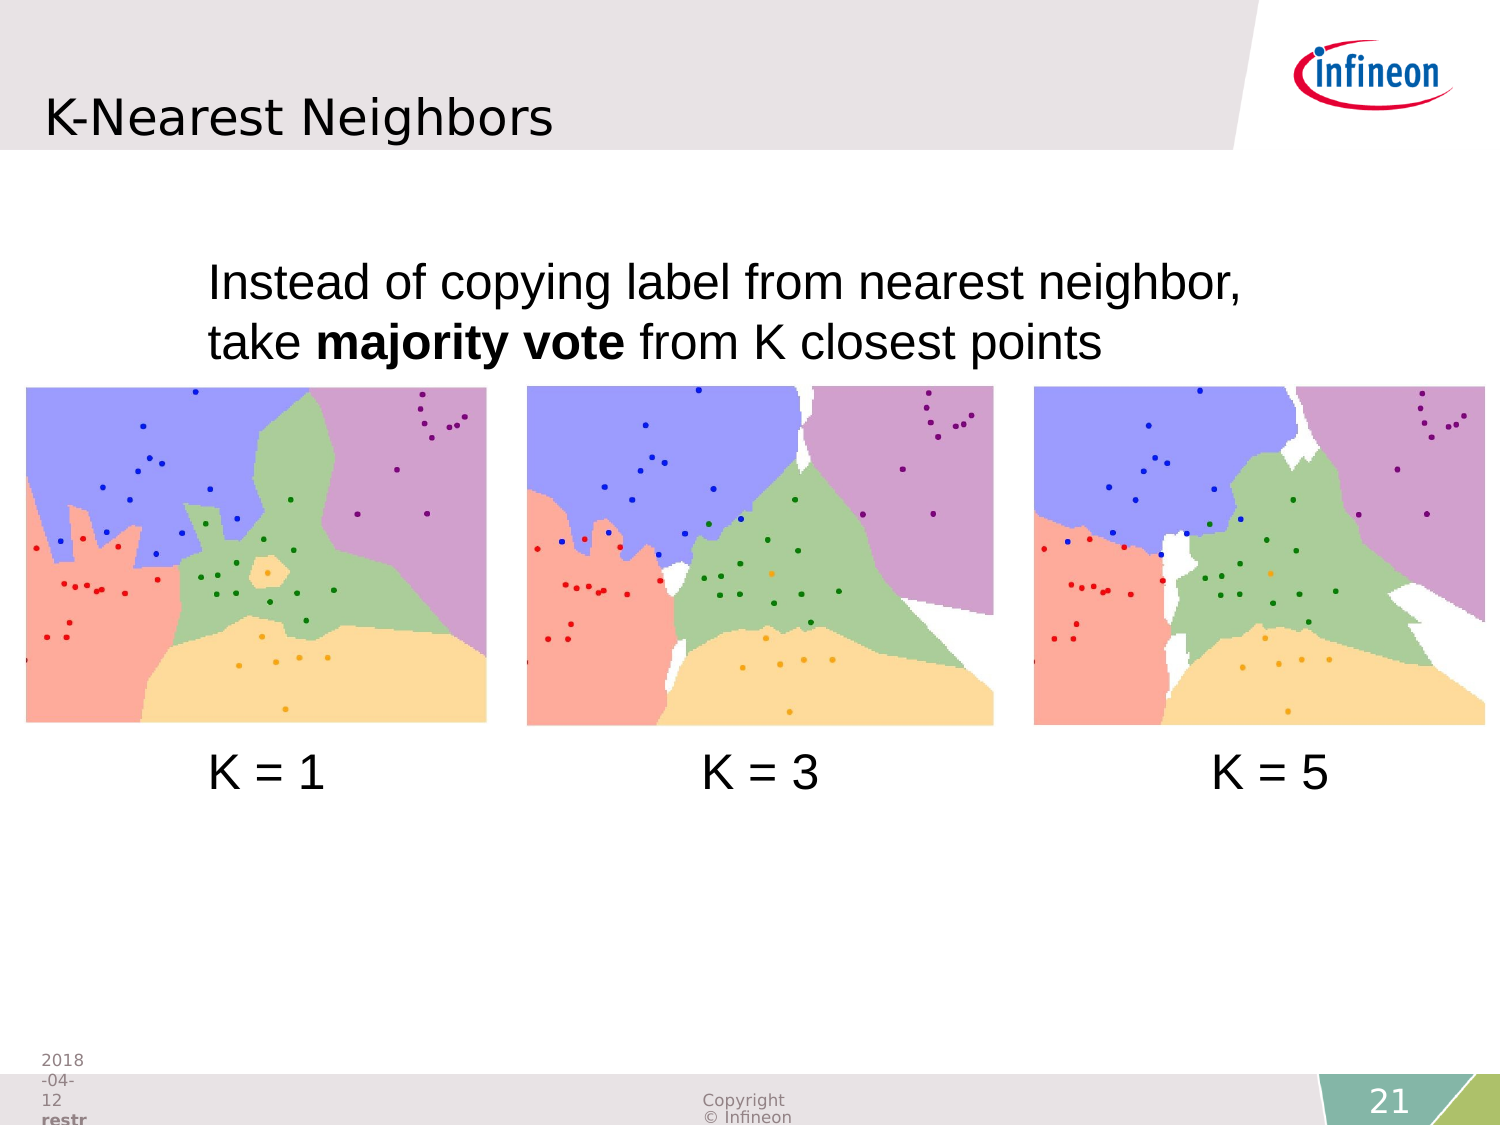

K-Nearest Neighbors
Instead of copying label from nearest neighbor,  take majority vote from K closest points

K = 1
K = 3
K = 5
Lecture 2 -
2018-04-12   restricted
Copyright © Infineon Technologies AG 2018. All rights reserved.
21